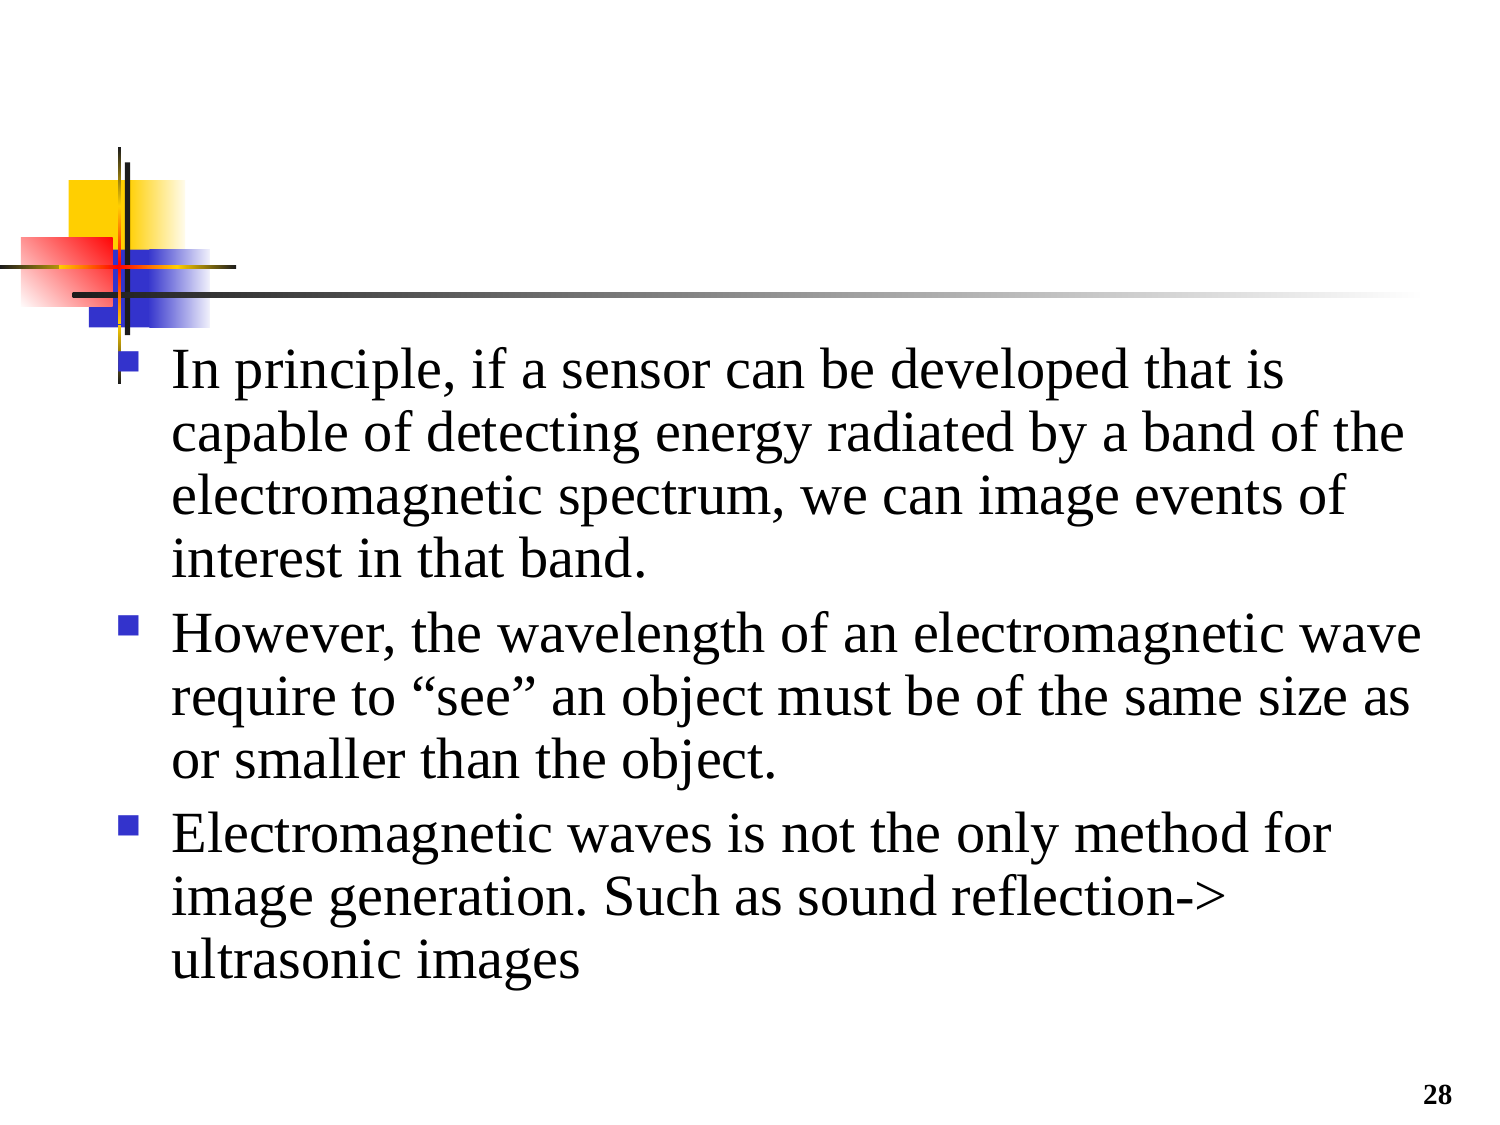

#
In principle, if a sensor can be developed that is capable of detecting energy radiated by a band of the electromagnetic spectrum, we can image events of interest in that band.
However, the wavelength of an electromagnetic wave require to “see” an object must be of the same size as or smaller than the object.
Electromagnetic waves is not the only method for image generation. Such as sound reflection-> ultrasonic images
28